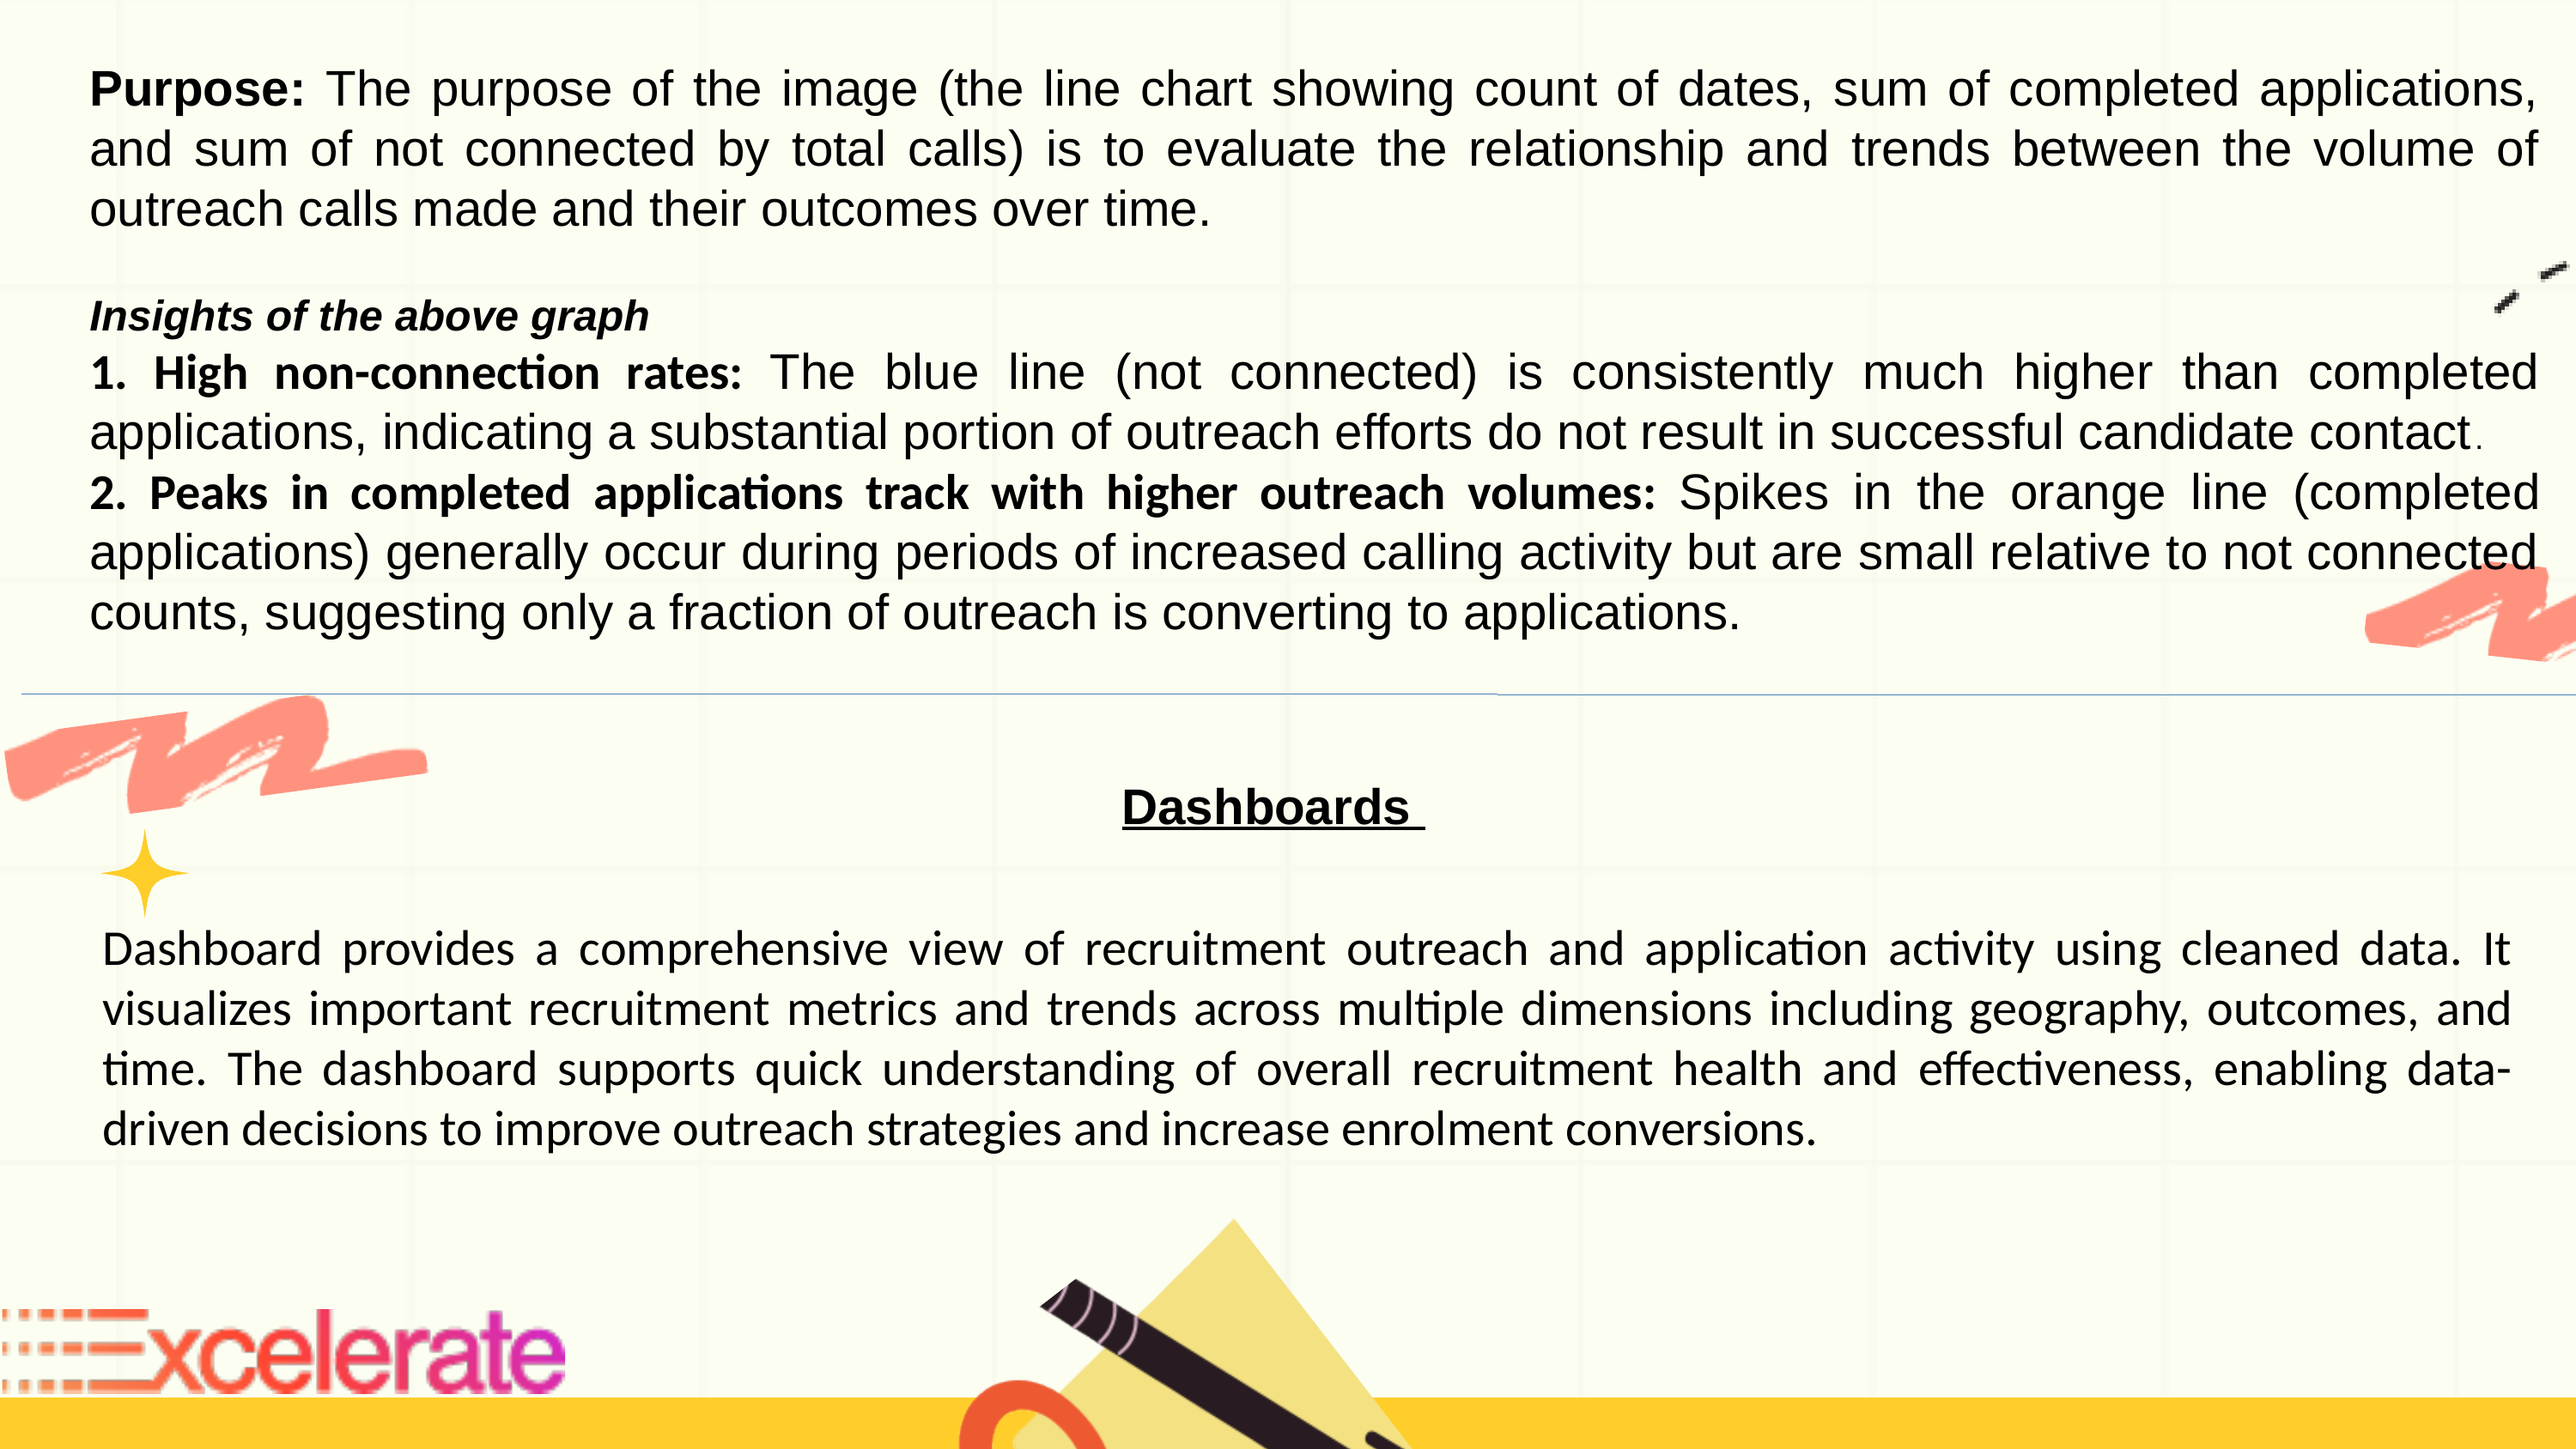

Purpose: The purpose of the image (the line chart showing count of dates, sum of completed applications, and sum of not connected by total calls) is to evaluate the relationship and trends between the volume of outreach calls made and their outcomes over time.

Insights of the above graph
1. High non-connection rates: The blue line (not connected) is consistently much higher than completed applications, indicating a substantial portion of outreach efforts do not result in successful candidate contact.
2. Peaks in completed applications track with higher outreach volumes: Spikes in the orange line (completed applications) generally occur during periods of increased calling activity but are small relative to not connected counts, suggesting only a fraction of outreach is converting to applications.

Dashboards

Dashboard provides a comprehensive view of recruitment outreach and application activity using cleaned data. It visualizes important recruitment metrics and trends across multiple dimensions including geography, outcomes, and time. The dashboard supports quick understanding of overall recruitment health and effectiveness, enabling data-driven decisions to improve outreach strategies and increase enrolment conversions.